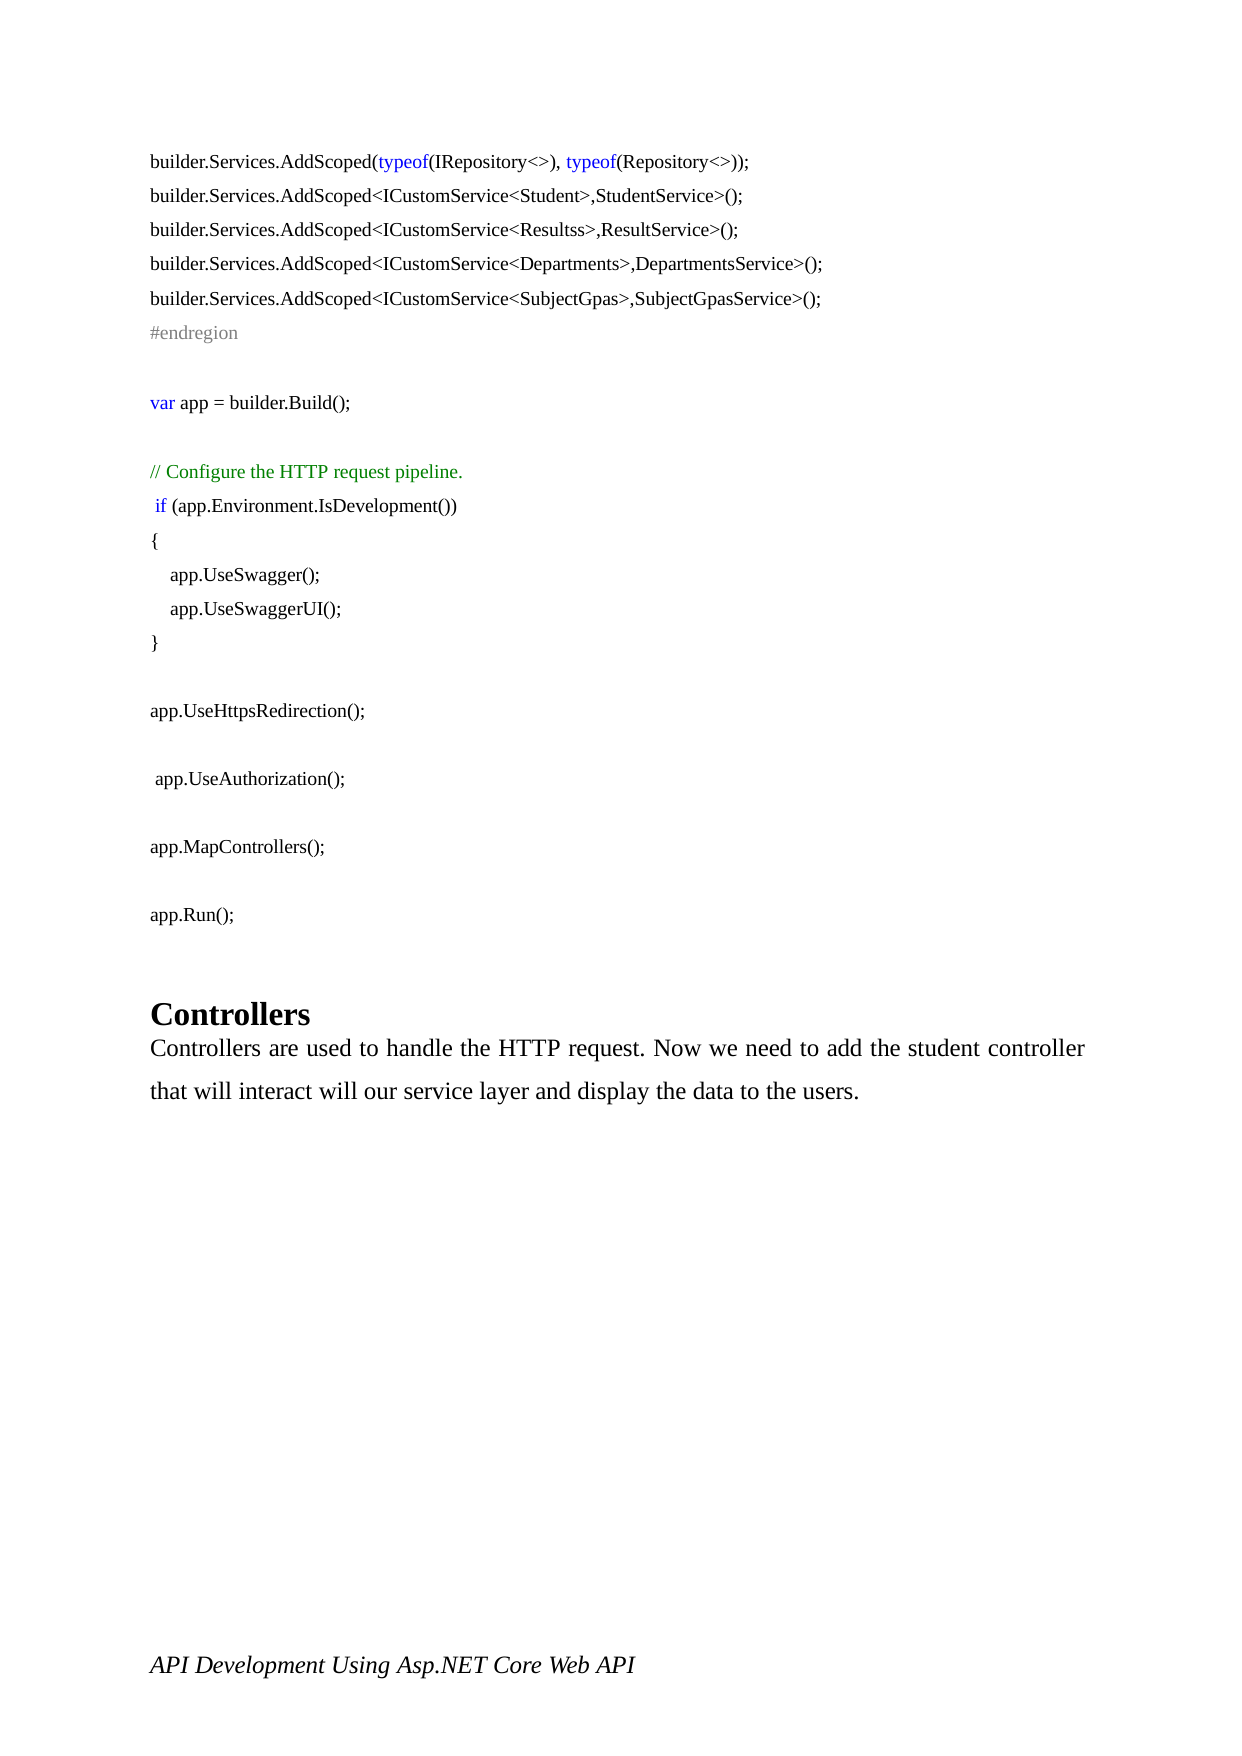

builder.Services.AddScoped(typeof(IRepository<>), typeof(Repository<>));  builder.Services.AddScoped<ICustomService<Student>,StudentService>();  builder.Services.AddScoped<ICustomService<Resultss>,ResultService>();  builder.Services.AddScoped<ICustomService<Departments>,DepartmentsService>();  builder.Services.AddScoped<ICustomService<SubjectGpas>,SubjectGpasService>();  #endregion

var app = builder.Build();

// Configure the HTTP request pipeline.  if (app.Environment.IsDevelopment())
{
app.UseSwagger();  app.UseSwaggerUI();
}
app.UseHttpsRedirection();  app.UseAuthorization();  app.MapControllers();  app.Run();
Controllers
Controllers are used to handle the HTTP request. Now we need to add the student controller
that will interact will our service layer and display the data to the users.
API Development Using Asp.NET Core Web API